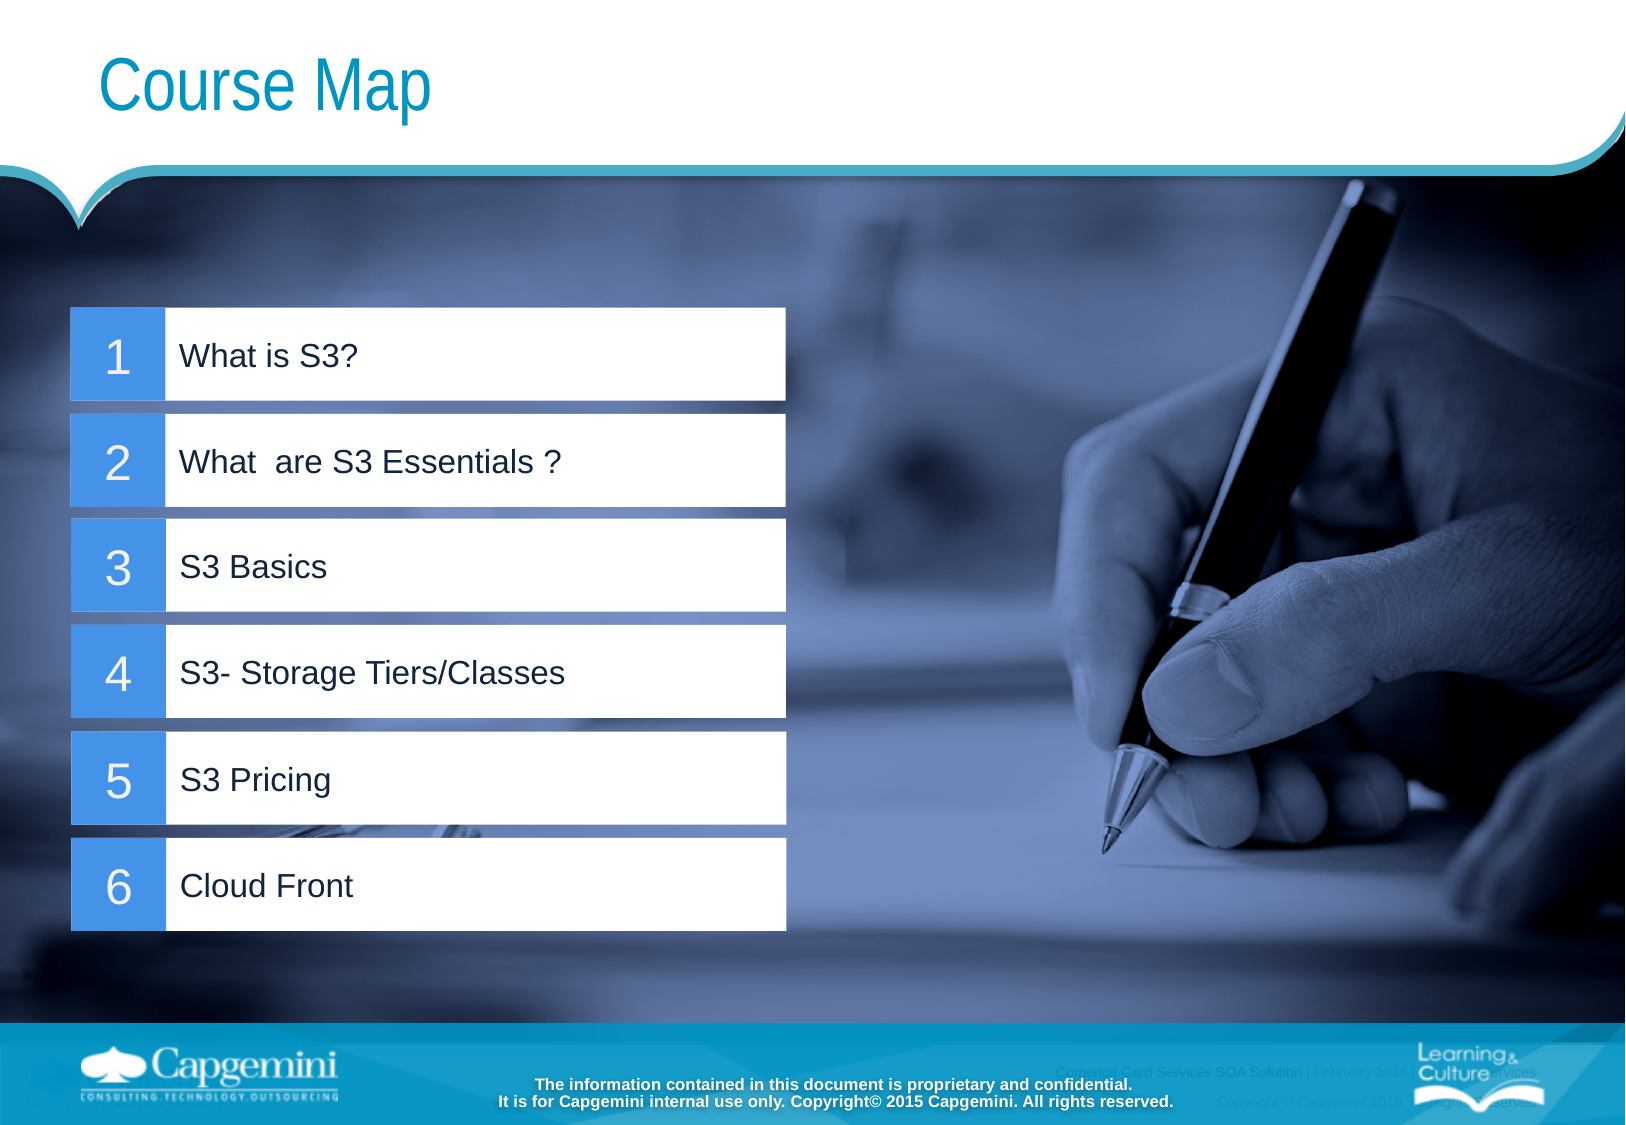

# Course Map
What is S3?
1
What  are S3 Essentials ?
2
S3 Basics
3
S3- Storage Tiers/Classes
4
S3 Pricing
5
Cloud Front
6